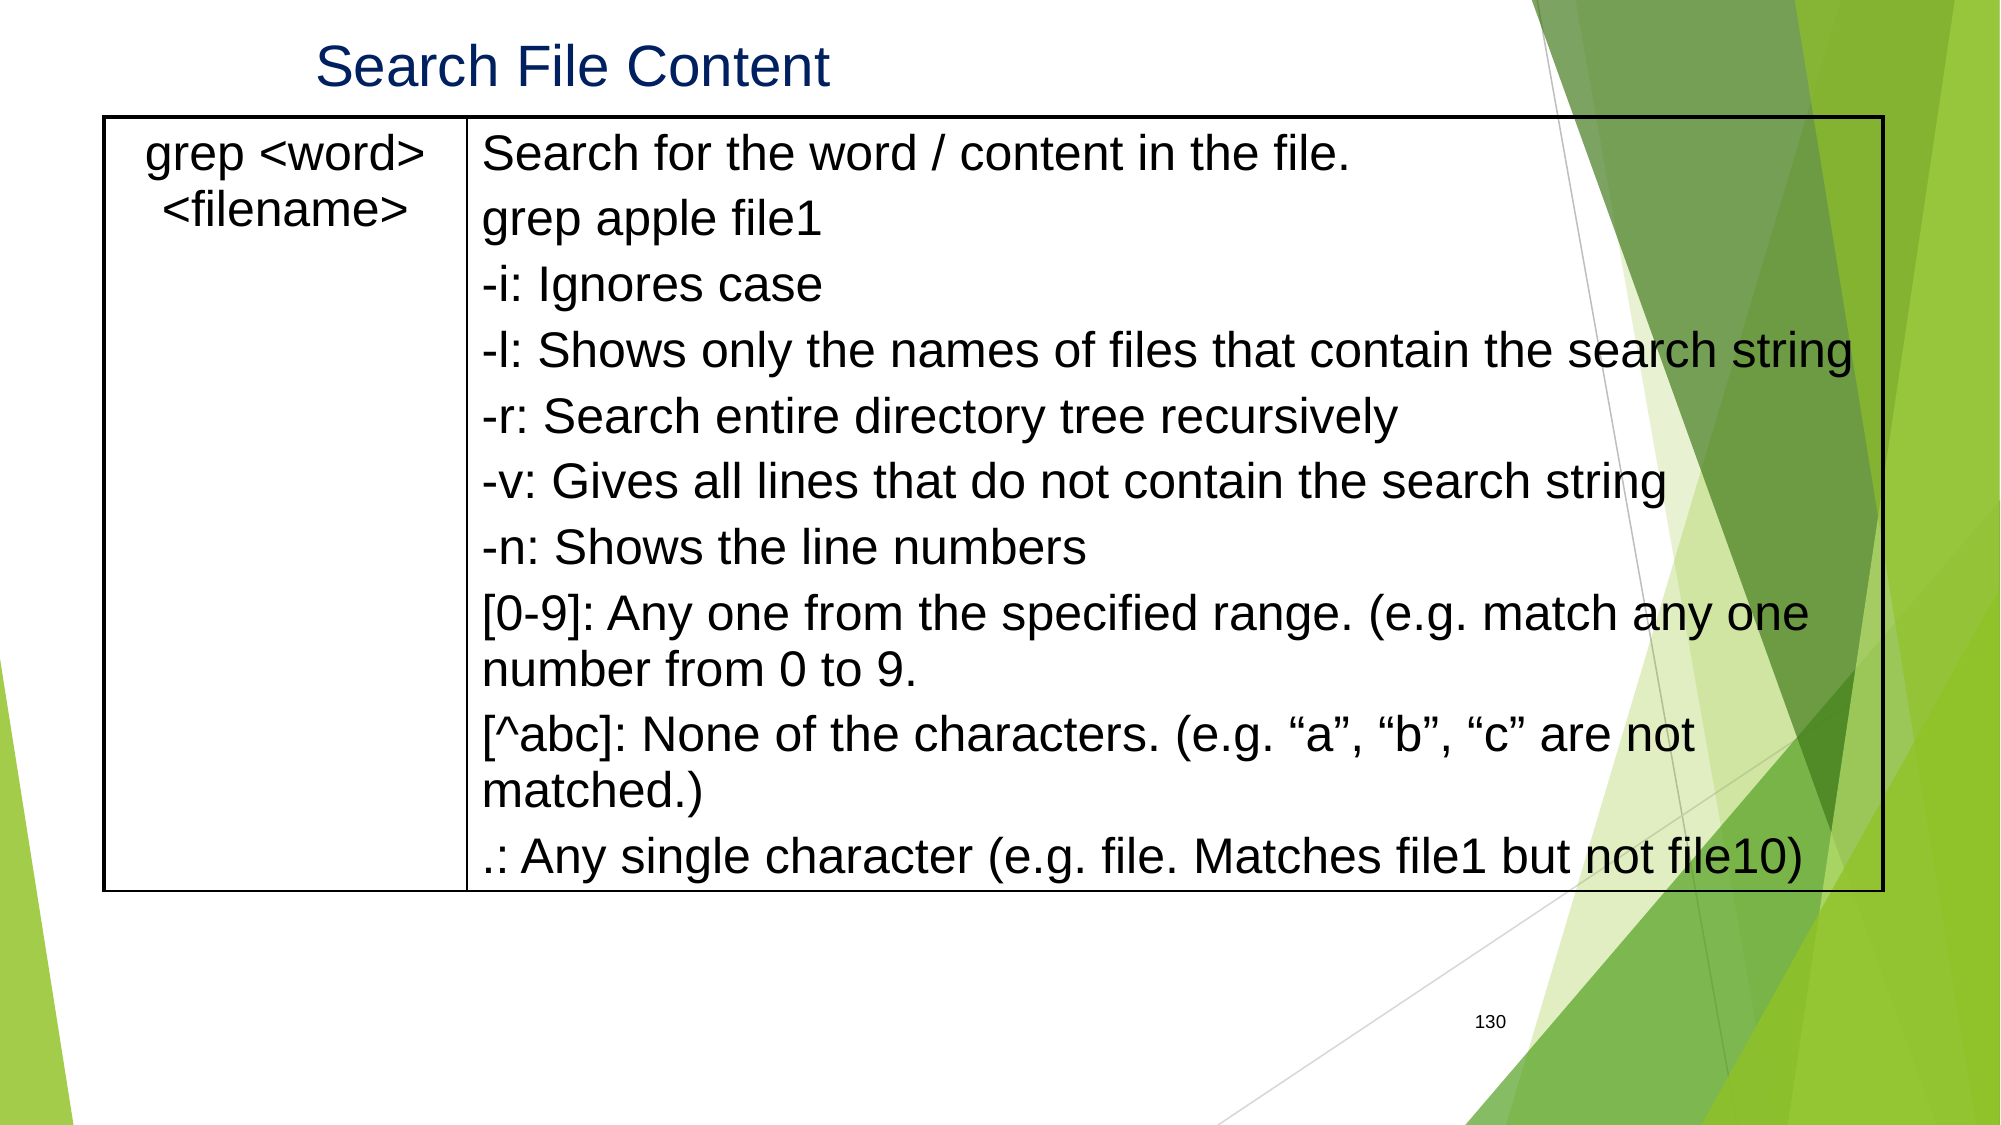

Search File Content
| grep <word> <filename> | Search for the word / content in the file. grep apple file1 -i: Ignores case -l: Shows only the names of files that contain the search string -r: Search entire directory tree recursively -v: Gives all lines that do not contain the search string -n: Shows the line numbers [0-9]: Any one from the specified range. (e.g. match any one number from 0 to 9. [^abc]: None of the characters. (e.g. “a”, “b”, “c” are not matched.) .: Any single character (e.g. file. Matches file1 but not file10) |
| --- | --- |
130